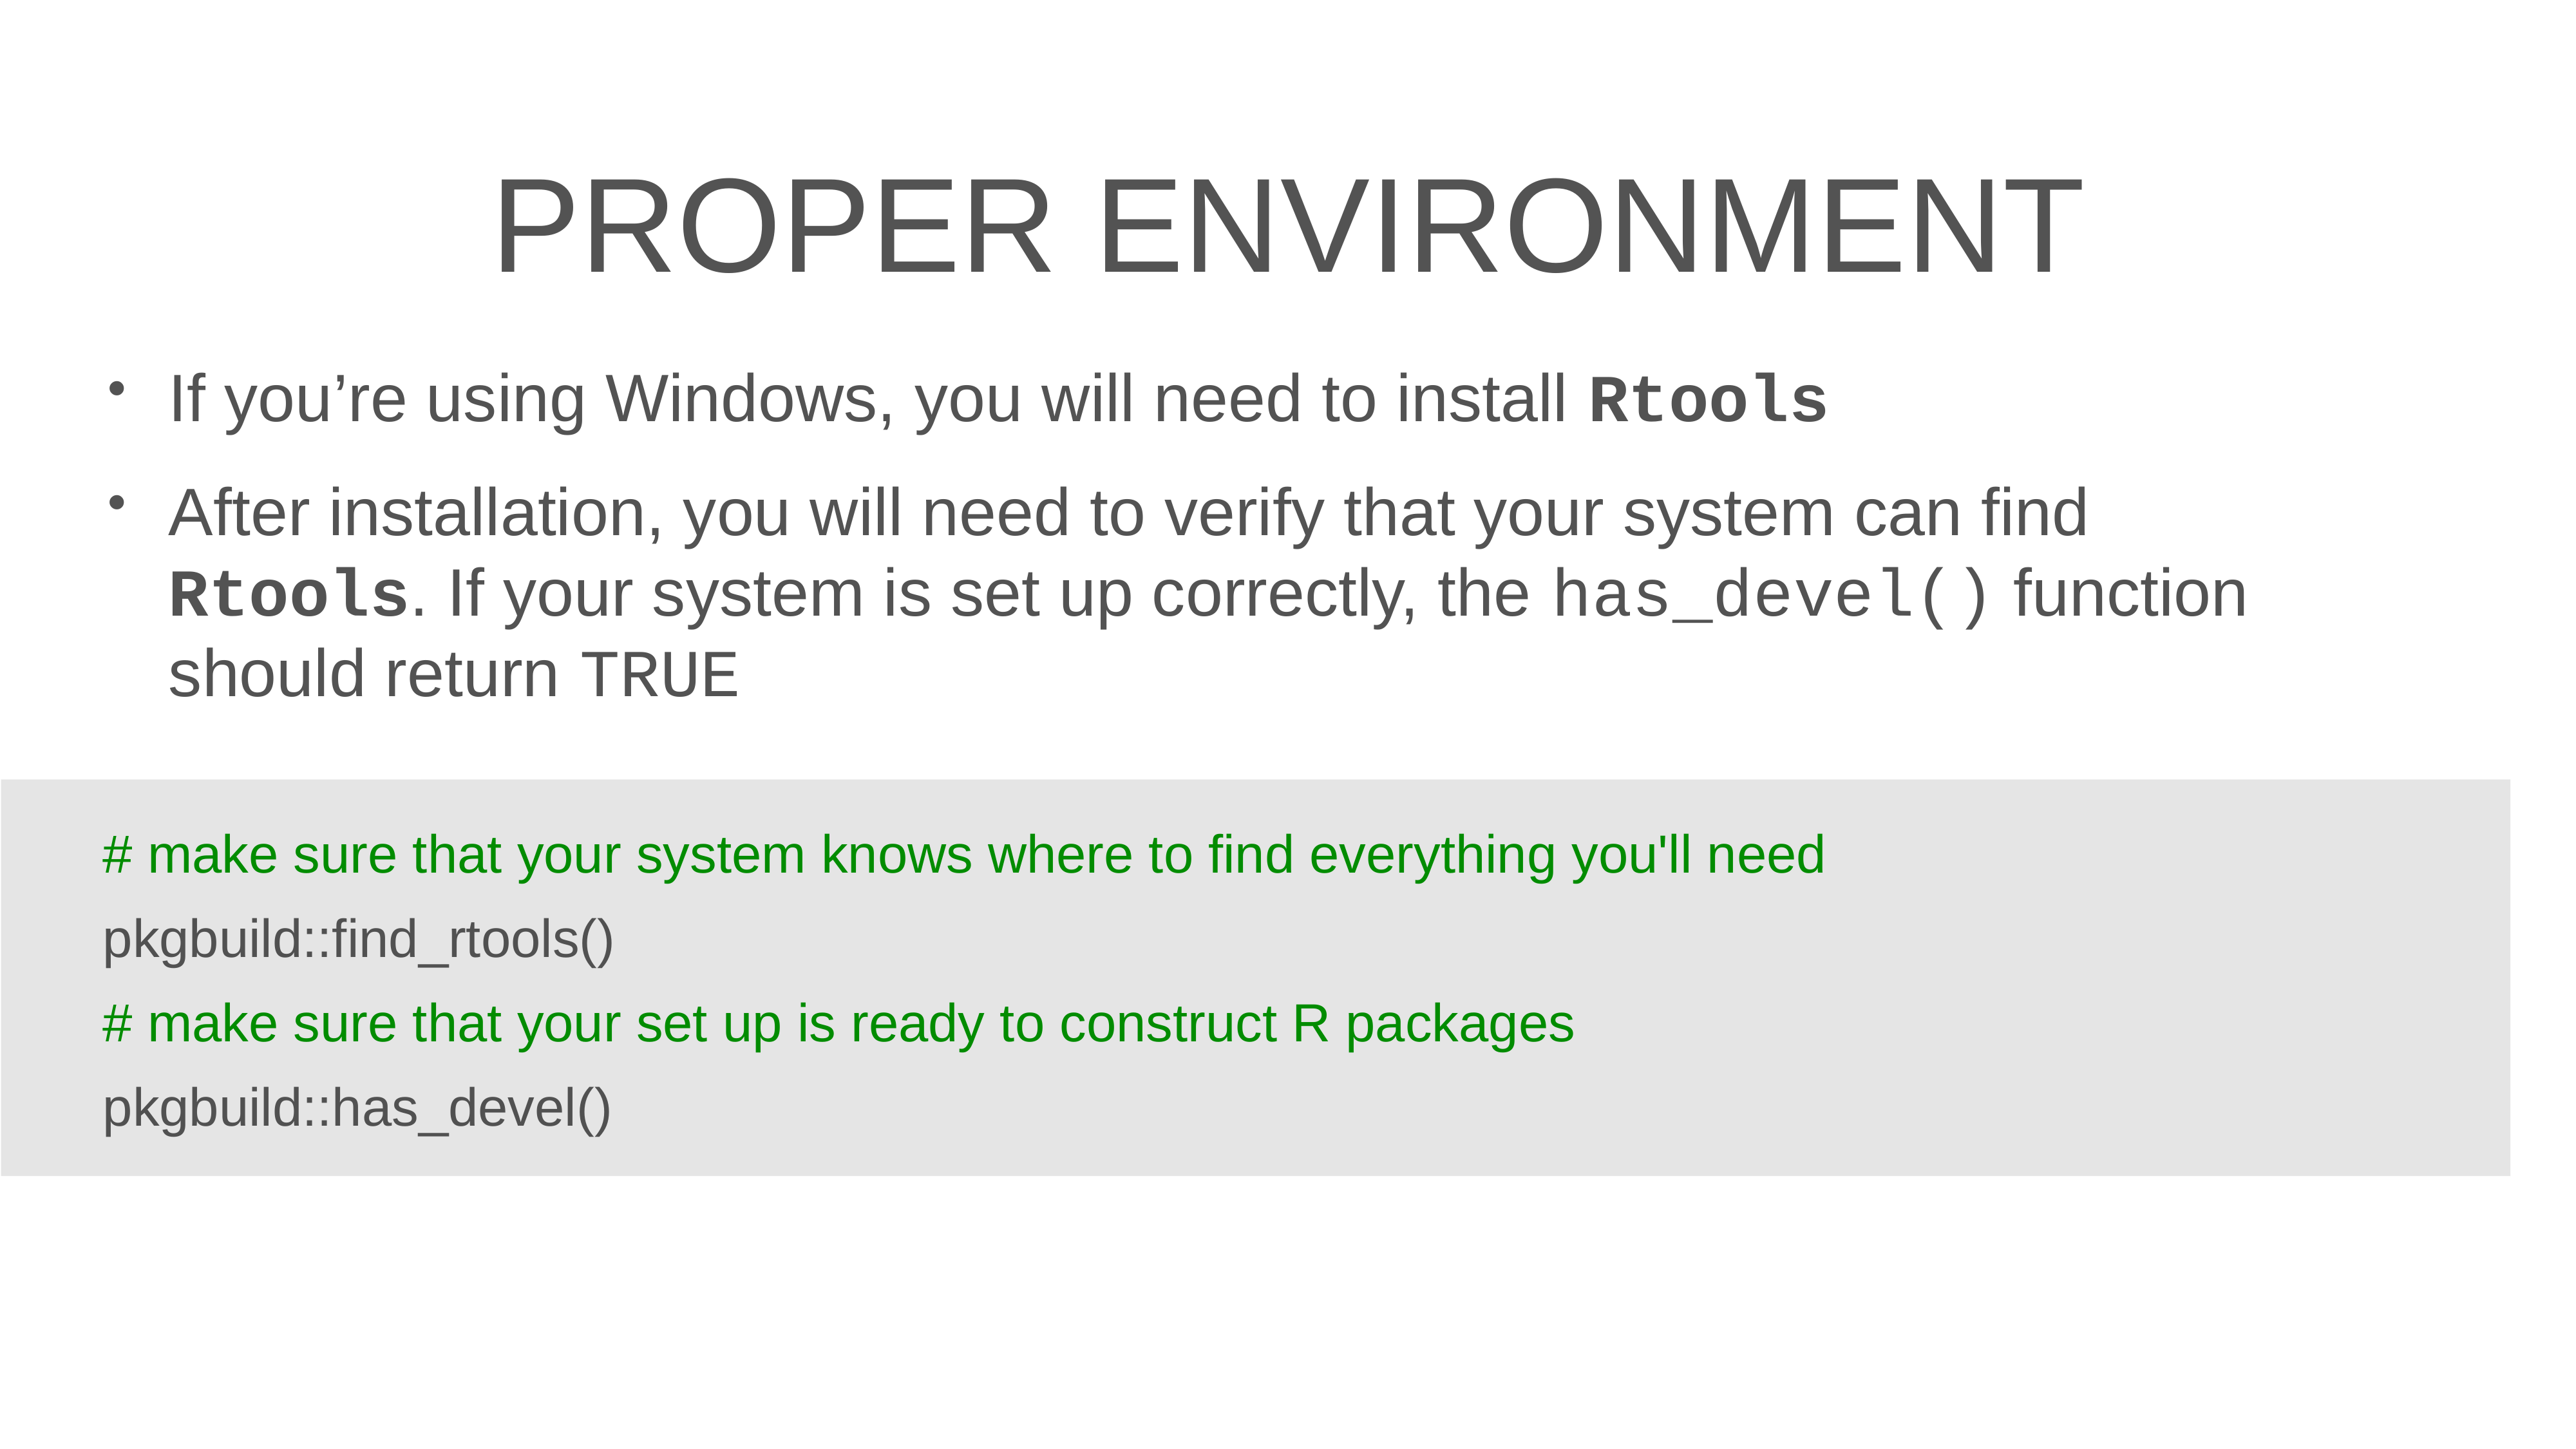

# proper environment
If you’re using Windows, you will need to install Rtools
After installation, you will need to verify that your system can find Rtools. If your system is set up correctly, the has_devel() function should return TRUE
# make sure that your system knows where to find everything you'll need
pkgbuild::find_rtools()
# make sure that your set up is ready to construct R packages
pkgbuild::has_devel()